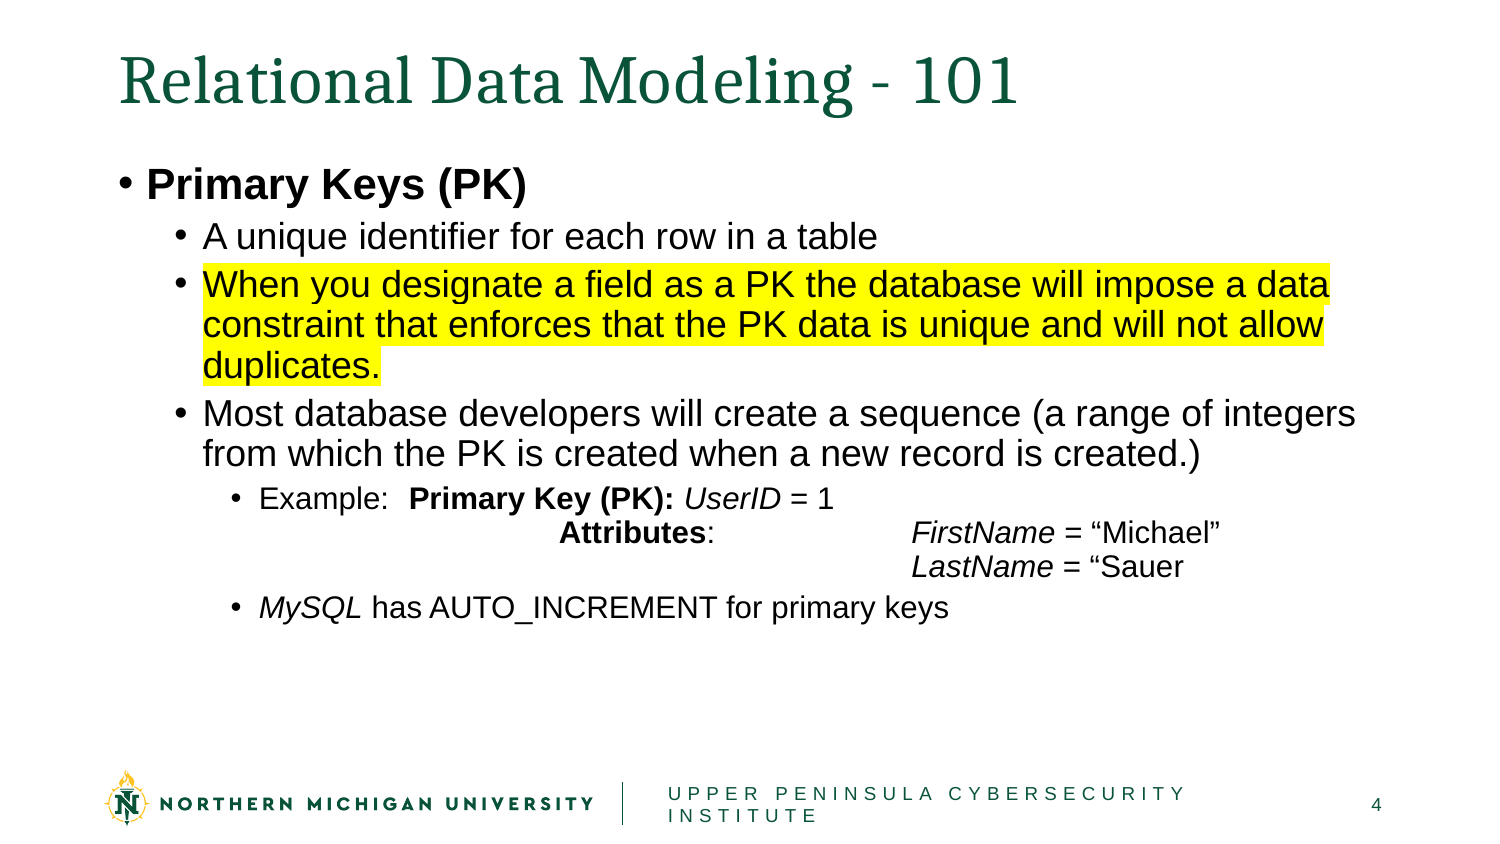

# Relational Data Modeling - 101
Primary Keys (PK)
A unique identifier for each row in a table
When you designate a field as a PK the database will impose a data constraint that enforces that the PK data is unique and will not allow duplicates.
Most database developers will create a sequence (a range of integers from which the PK is created when a new record is created.)
Example: 	Primary Key (PK): UserID = 1
		Attributes: 	      FirstName = “Michael”
				      LastName = “Sauer
MySQL has AUTO_INCREMENT for primary keys

UPPER PENINSULA CYBERSECURITY INSTITUTE
4